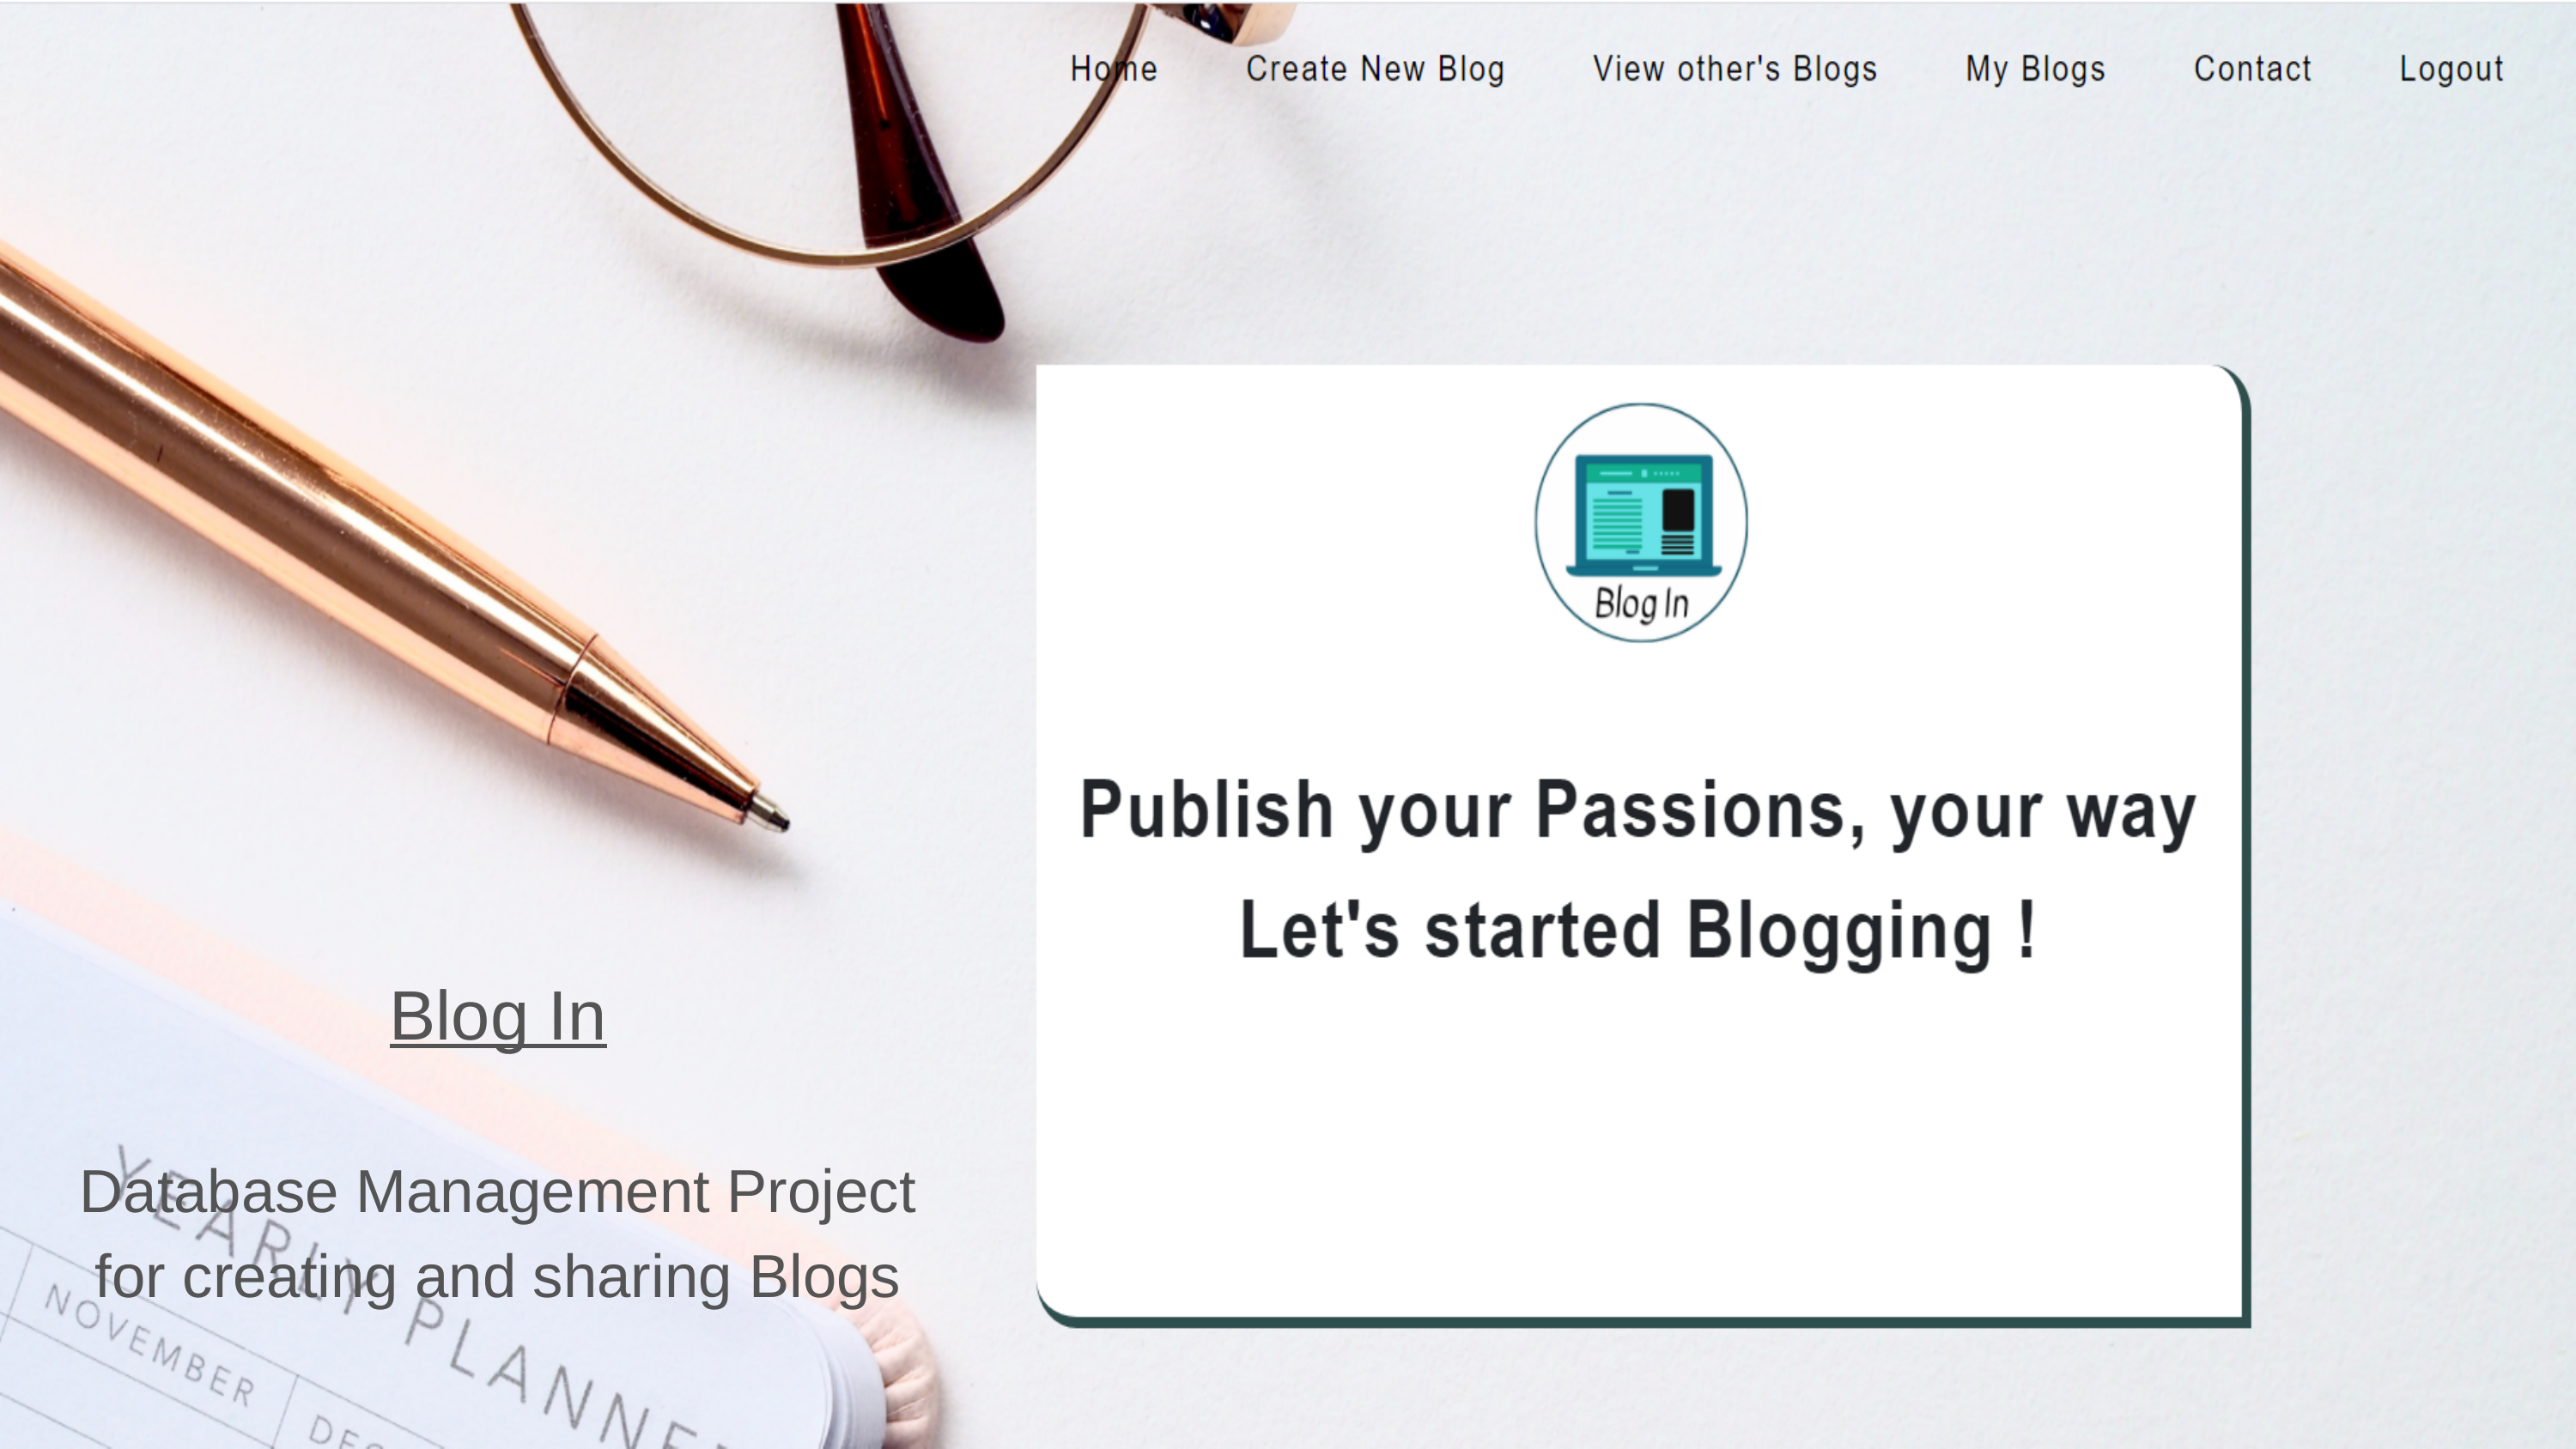

Blog In

Database Management Project for creating and sharing Blogs